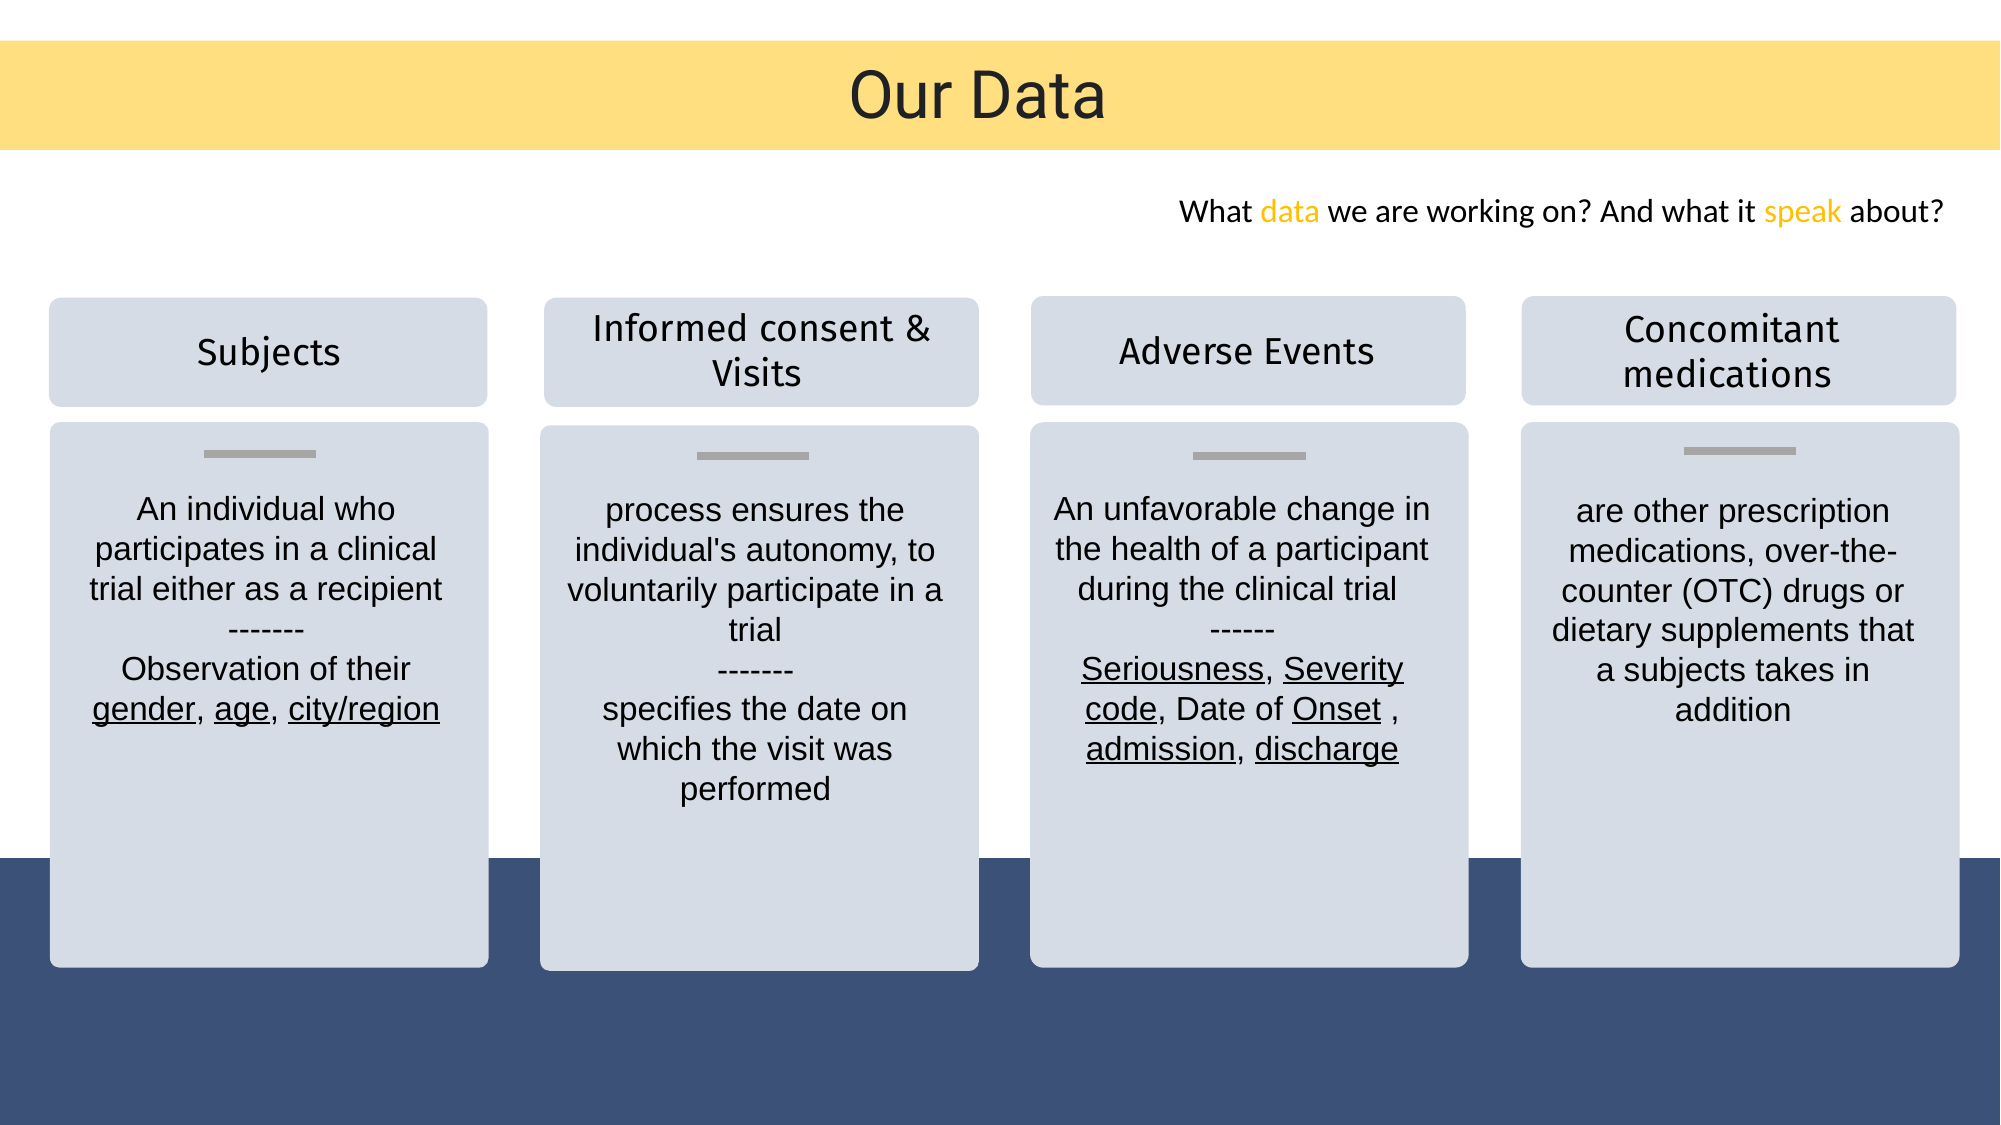

# Our Data

What data we are working on? And what it speak about?

Informed consent & Visits

Concomitant medications
Adverse Events
Subjects

An individual who participates in a clinical trial either as a recipient -------
Observation of their gender, age, city/region
An unfavorable change in the health of a participant during the clinical trial
------
Seriousness, Severity code, Date of Onset , admission, discharge

process ensures the individual's autonomy, to voluntarily participate in a trial
-------
specifies the date on which the visit was performed

are other prescription medications, over-the-counter (OTC) drugs or dietary supplements that a subjects takes in addition